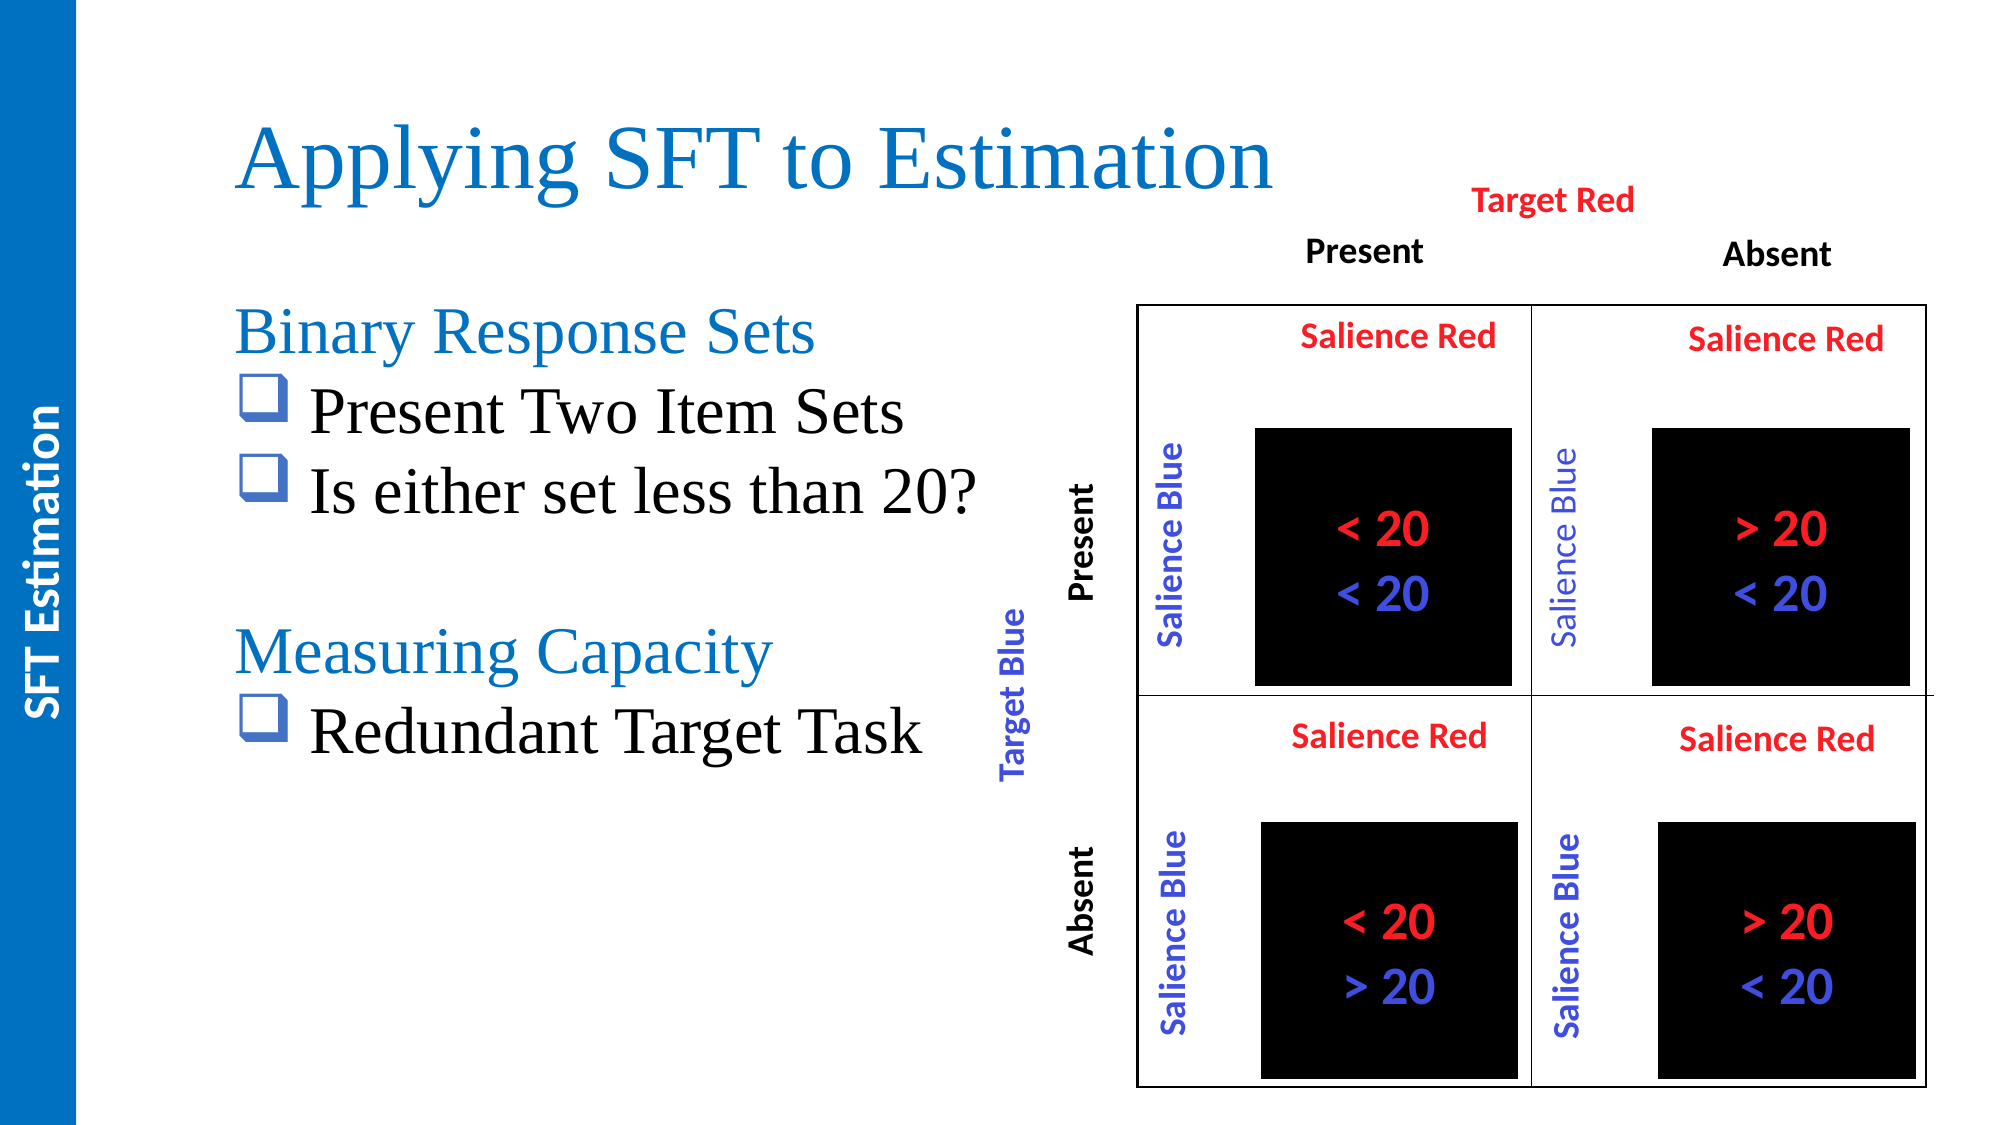

Applying SFT to Estimation

Binary Response Sets
Present Two Item Sets
Is either set less than 20?

Measuring Capacity
Redundant Target Task

Target Red
Present
Absent
Salience Red

Salience Red
< 20
< 20
> 20
< 20
Present
Salience Blue
Salience Blue
SFT Estimation
Target Blue
Salience Red
Salience Red
< 20
> 20
> 20
< 20
Absent
Salience Blue
Salience Blue